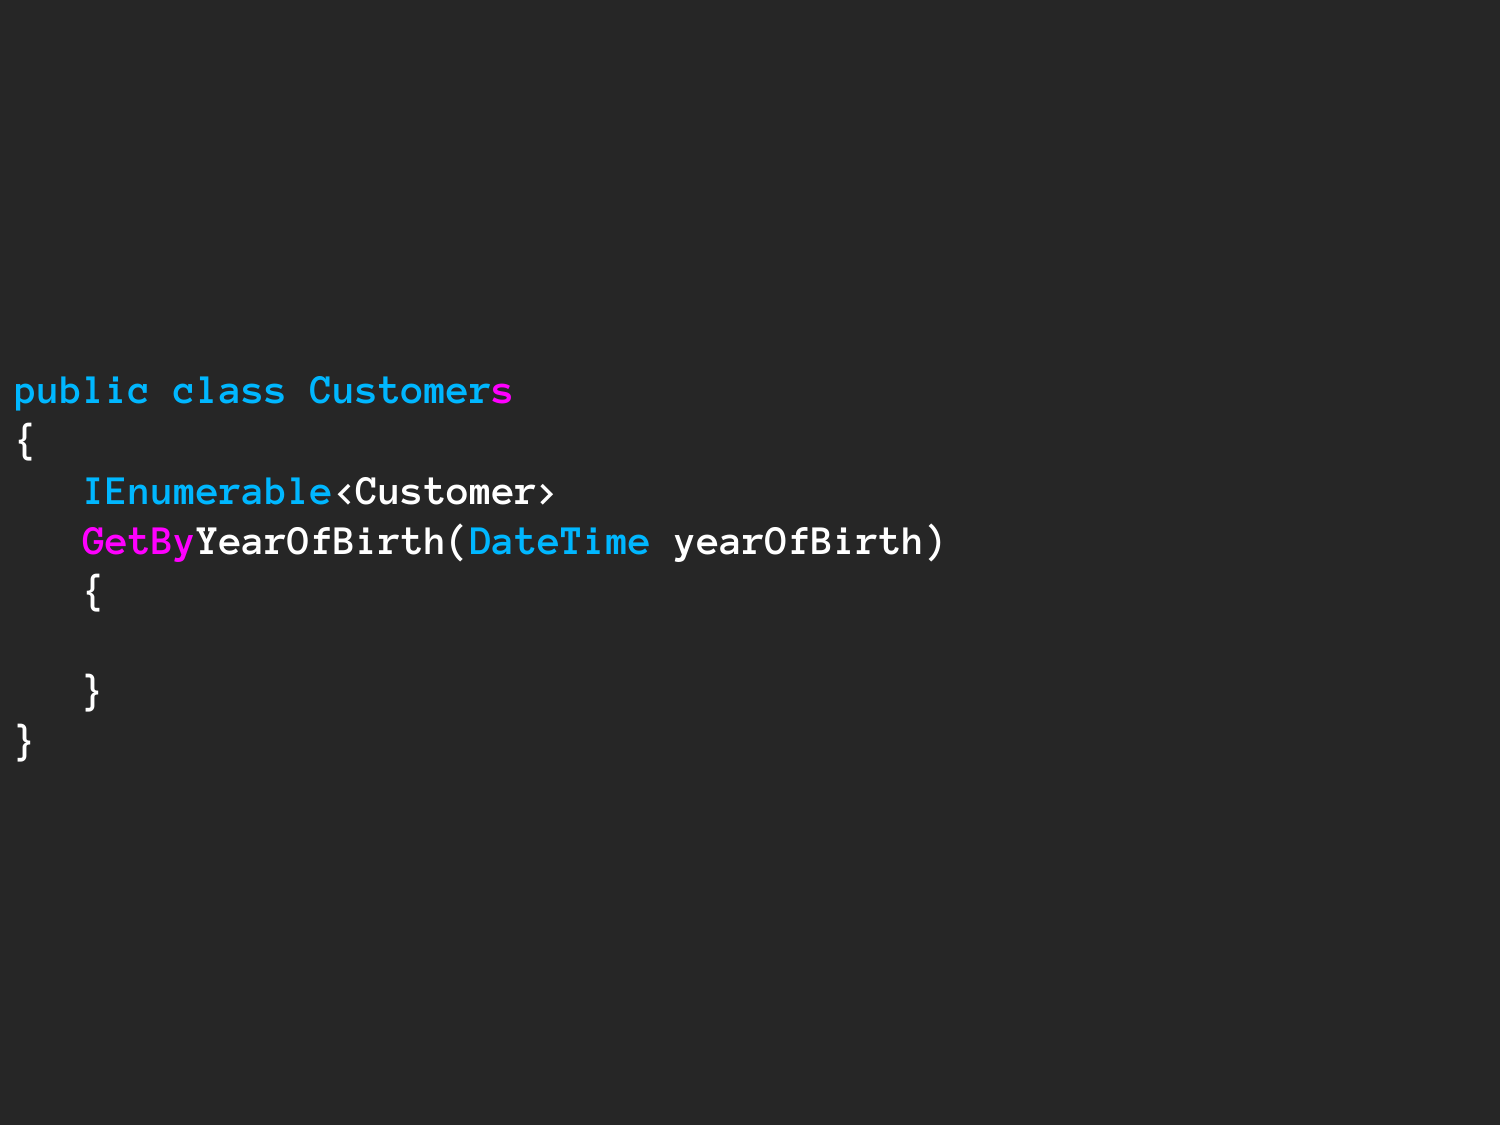

# public class Customers { IEnumerable<Customer> GetByYearOfBirth(DateTime yearOfBirth) { } }